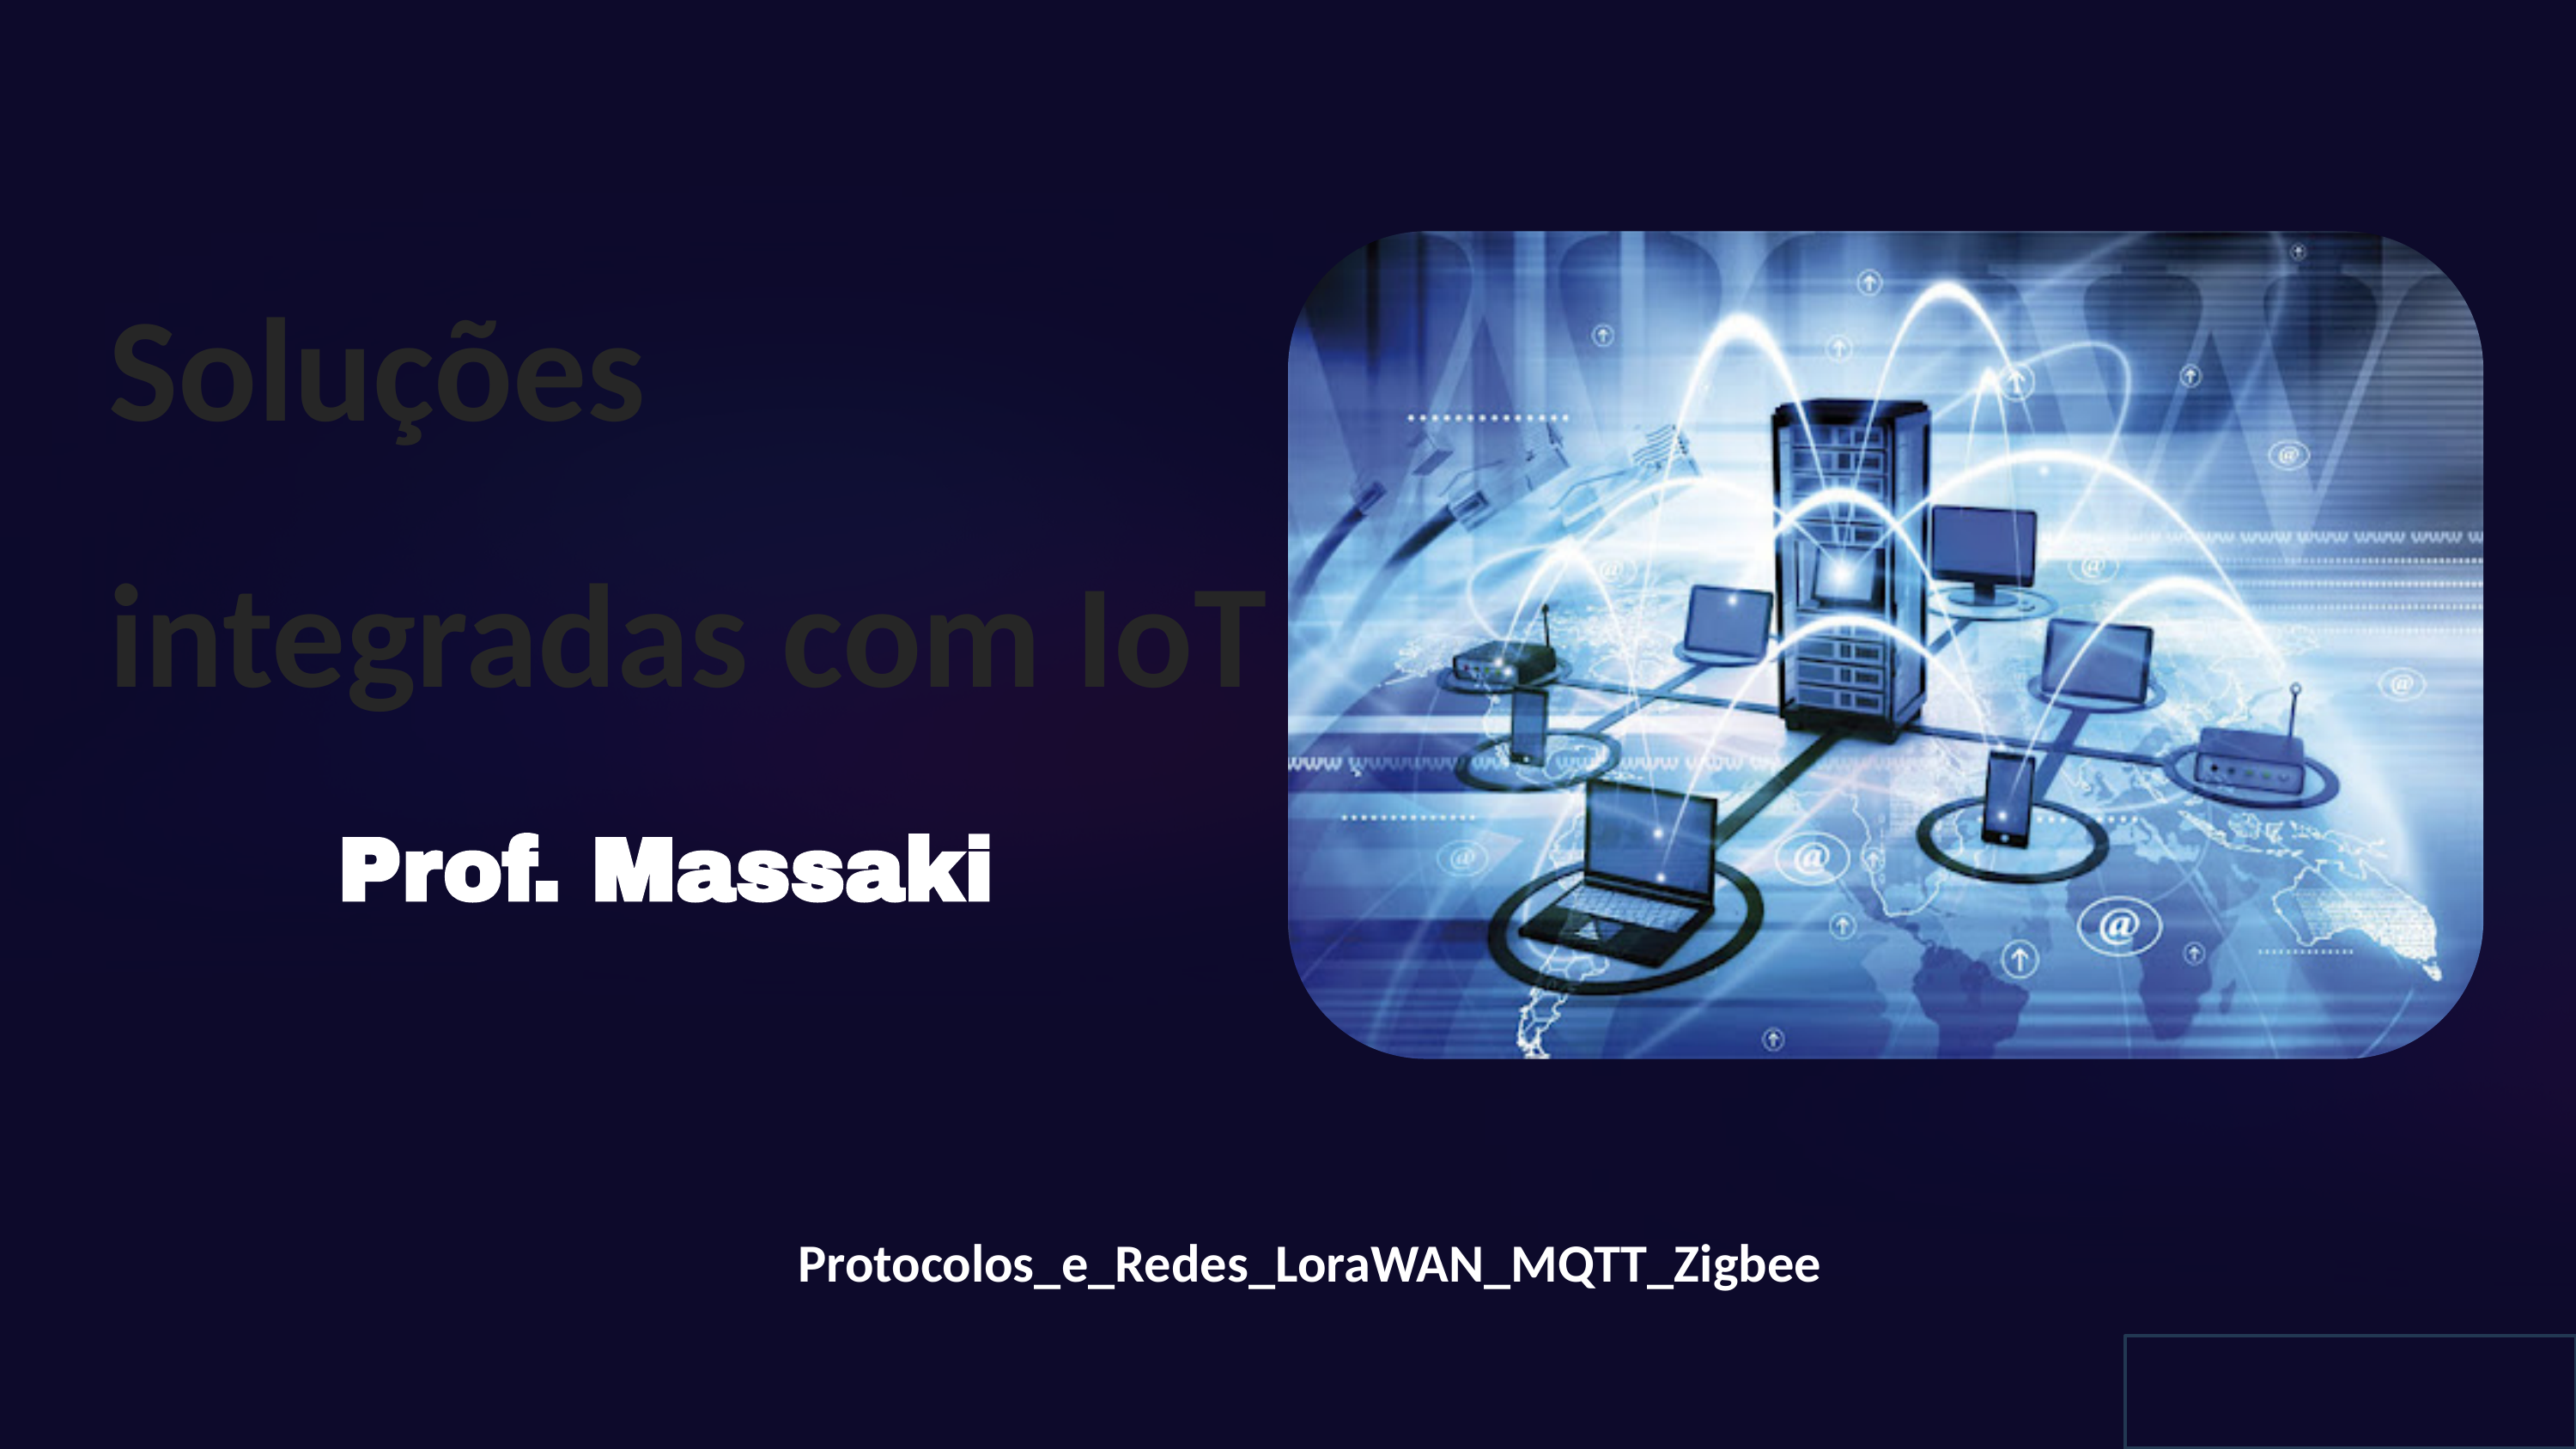

Soluções integradas com IoT

Prof. Massaki
Protocolos_e_Redes_LoraWAN_MQTT_Zigbee